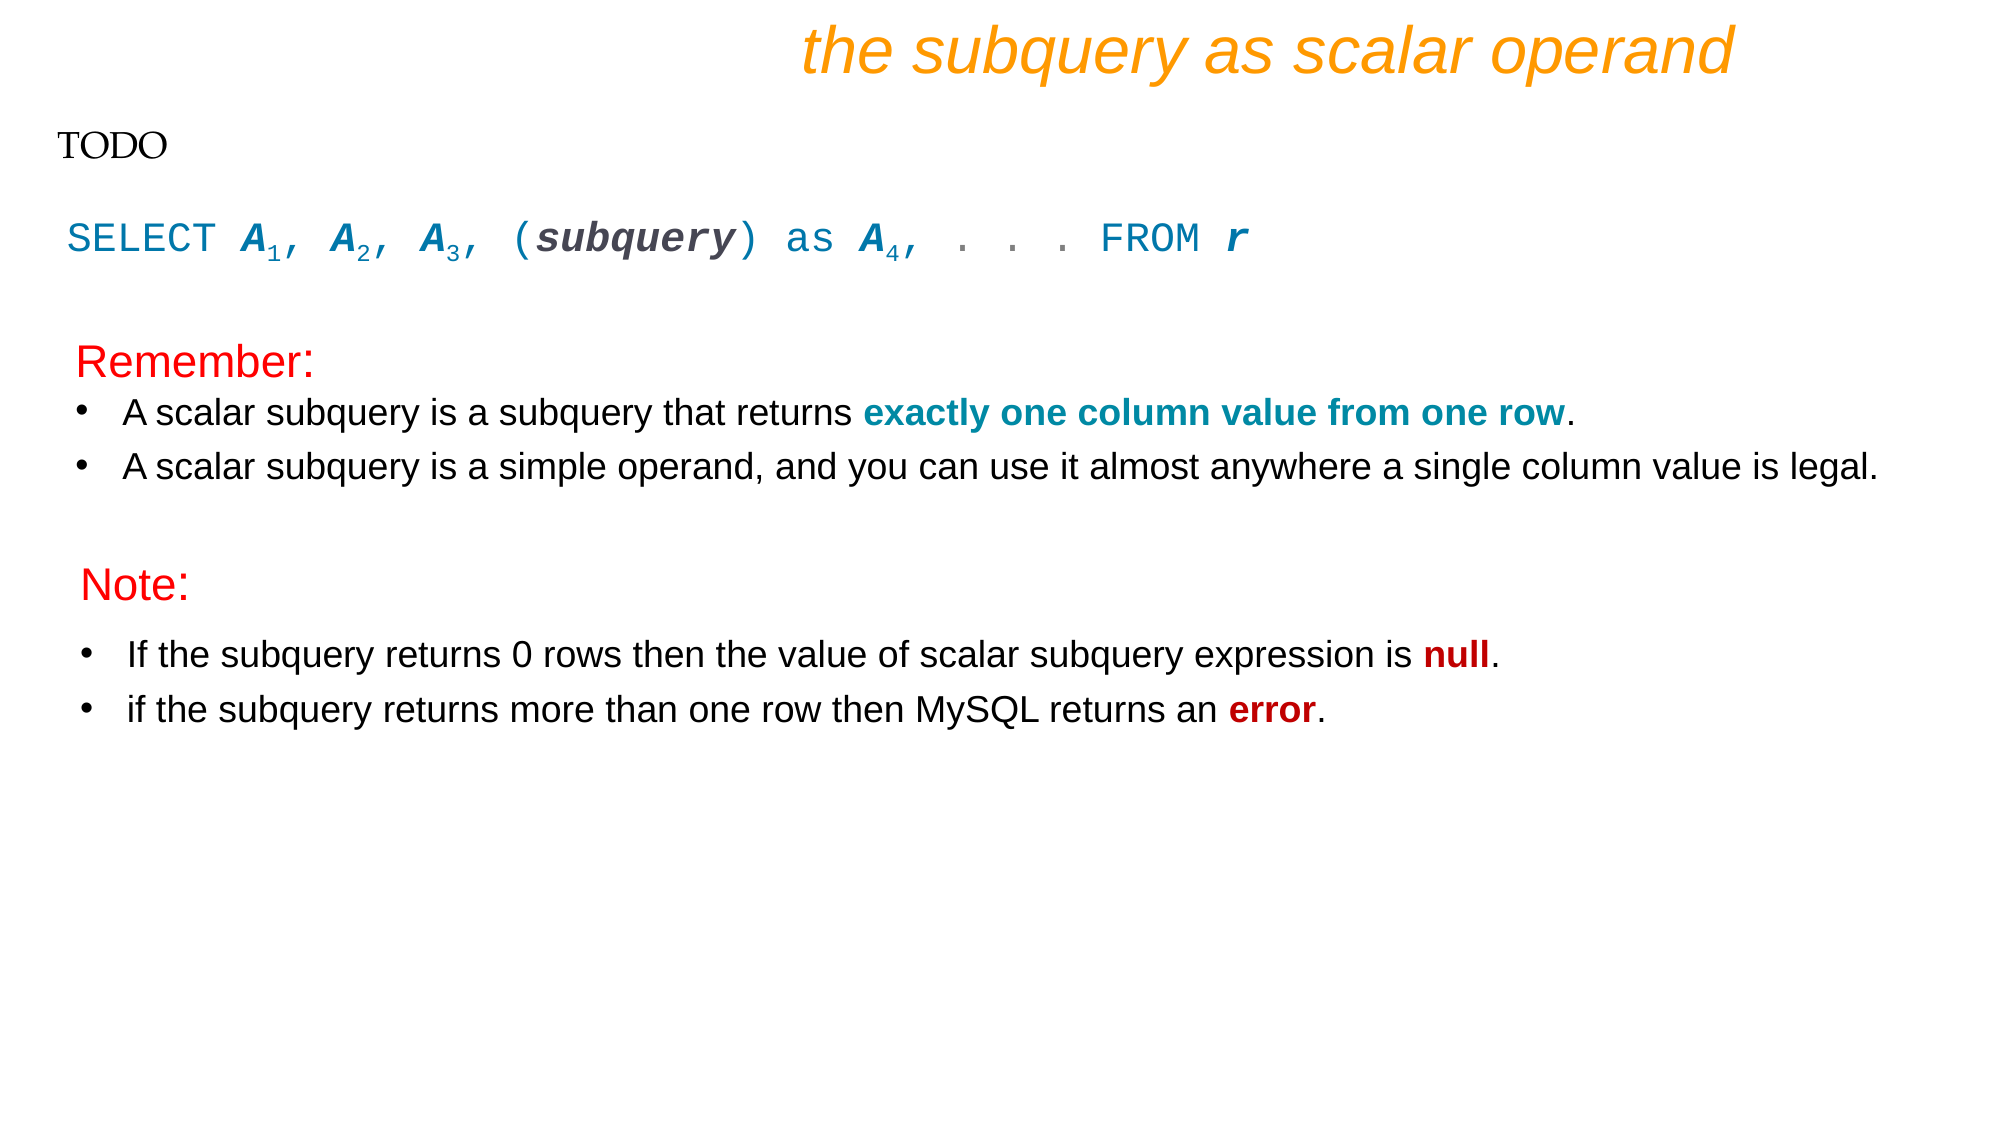

the subquery as scalar operand
TODO
SELECT A1, A2, A3, (subquery) as A4, . . . FROM r
Remember:
A scalar subquery is a subquery that returns exactly one column value from one row.

A scalar subquery is a simple operand, and you can use it almost anywhere a single column value is legal.
Note:

If the subquery returns 0 rows then the value of scalar subquery expression is null.

if the subquery returns more than one row then MySQL returns an error.